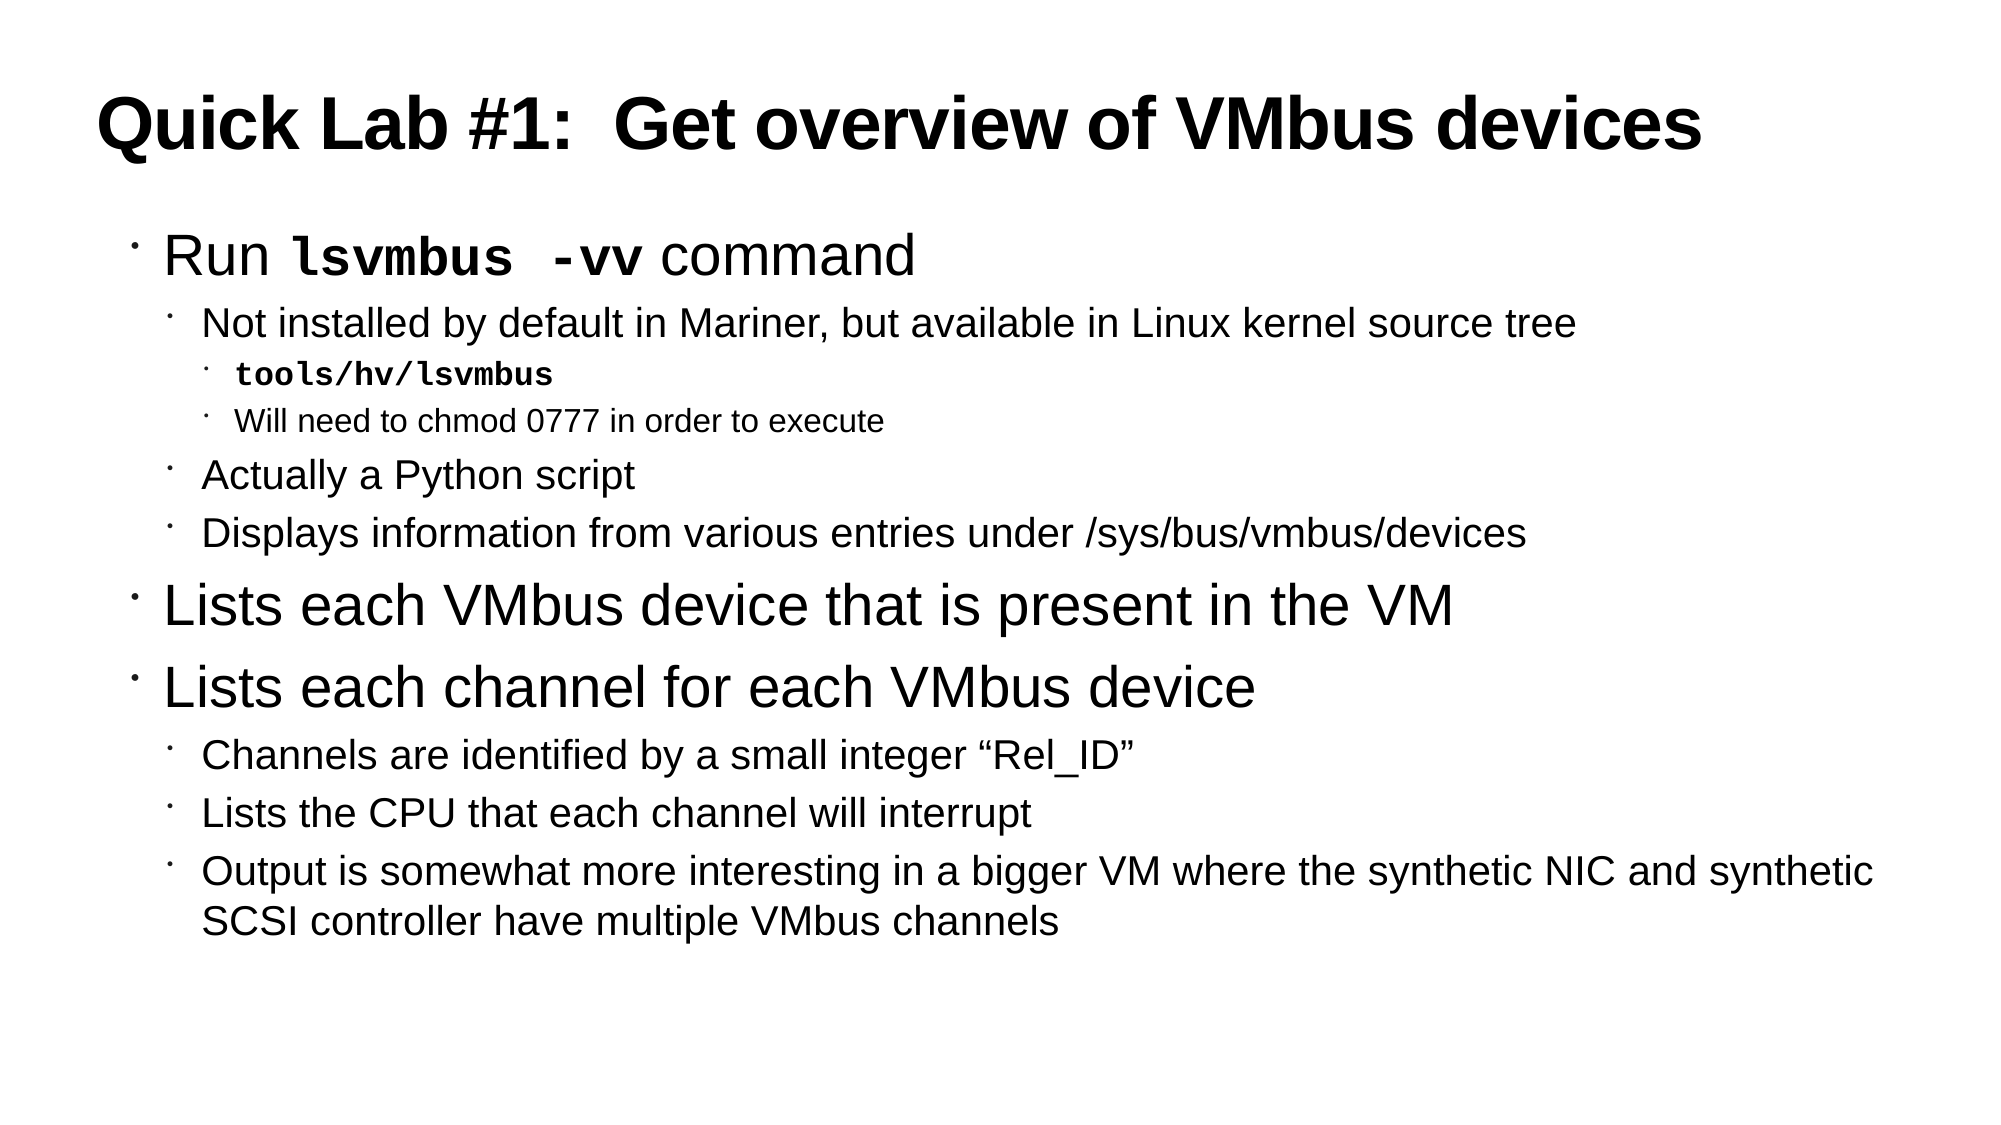

# Quick Lab #1:  Get overview of VMbus devices
Run lsvmbus -vv command
Not installed by default in Mariner, but available in Linux kernel source tree
tools/hv/lsvmbus
Will need to chmod 0777 in order to execute
Actually a Python script
Displays information from various entries under /sys/bus/vmbus/devices
Lists each VMbus device that is present in the VM
Lists each channel for each VMbus device
Channels are identified by a small integer “Rel_ID”
Lists the CPU that each channel will interrupt
Output is somewhat more interesting in a bigger VM where the synthetic NIC and synthetic SCSI controller have multiple VMbus channels